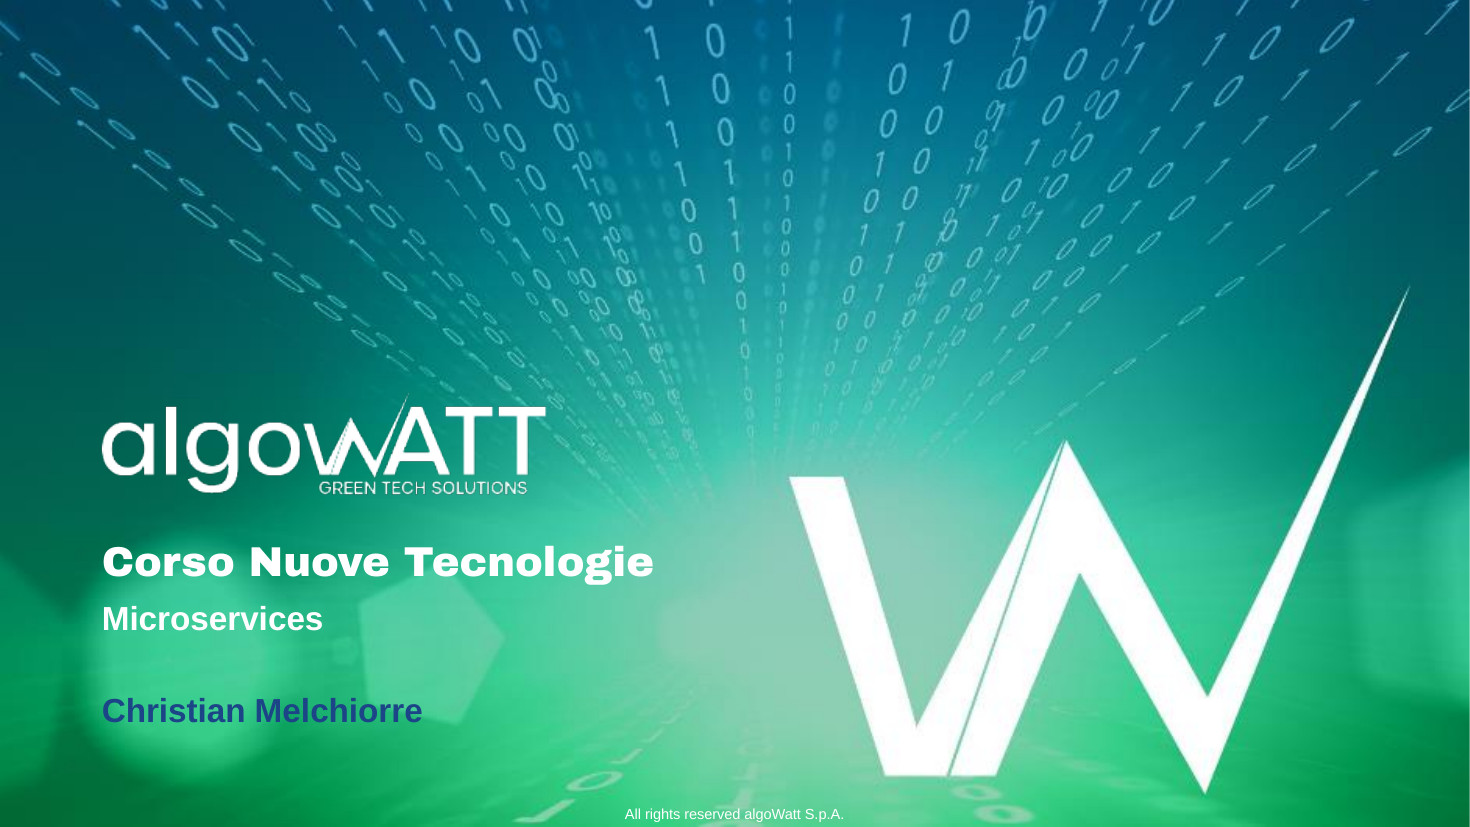

Corso Nuove Tecnologie
Microservices
Christian Melchiorre

All rights reserved algoWatt S.p.A.